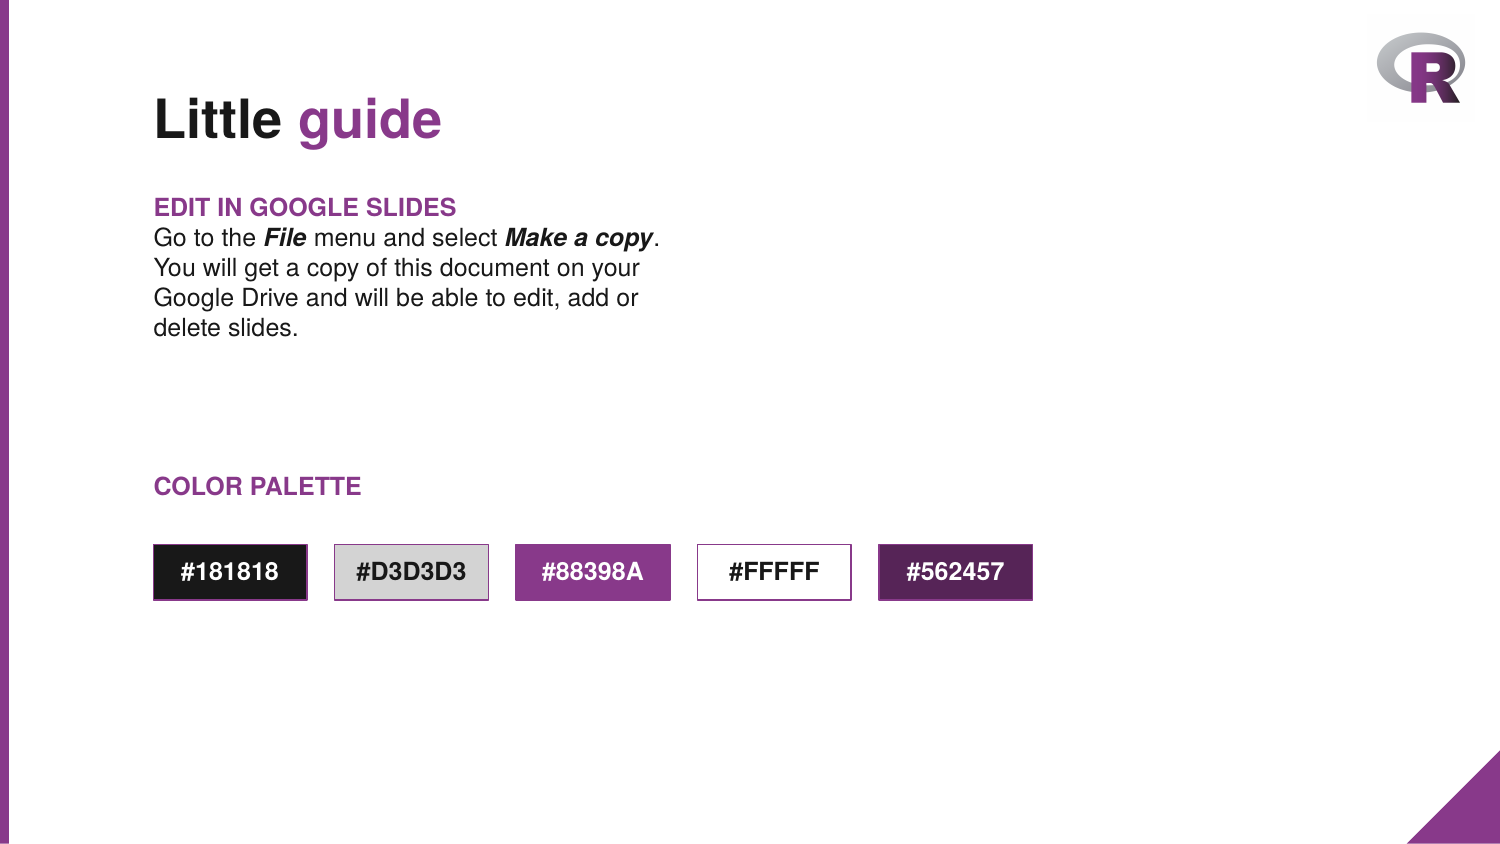

# Little guide
EDIT IN GOOGLE SLIDES
Go to the File menu and select Make a copy.
You will get a copy of this document on your Google Drive and will be able to edit, add or delete slides.
COLOR PALETTE
#181818
#D3D3D3
#88398A
#FFFFF
#562457